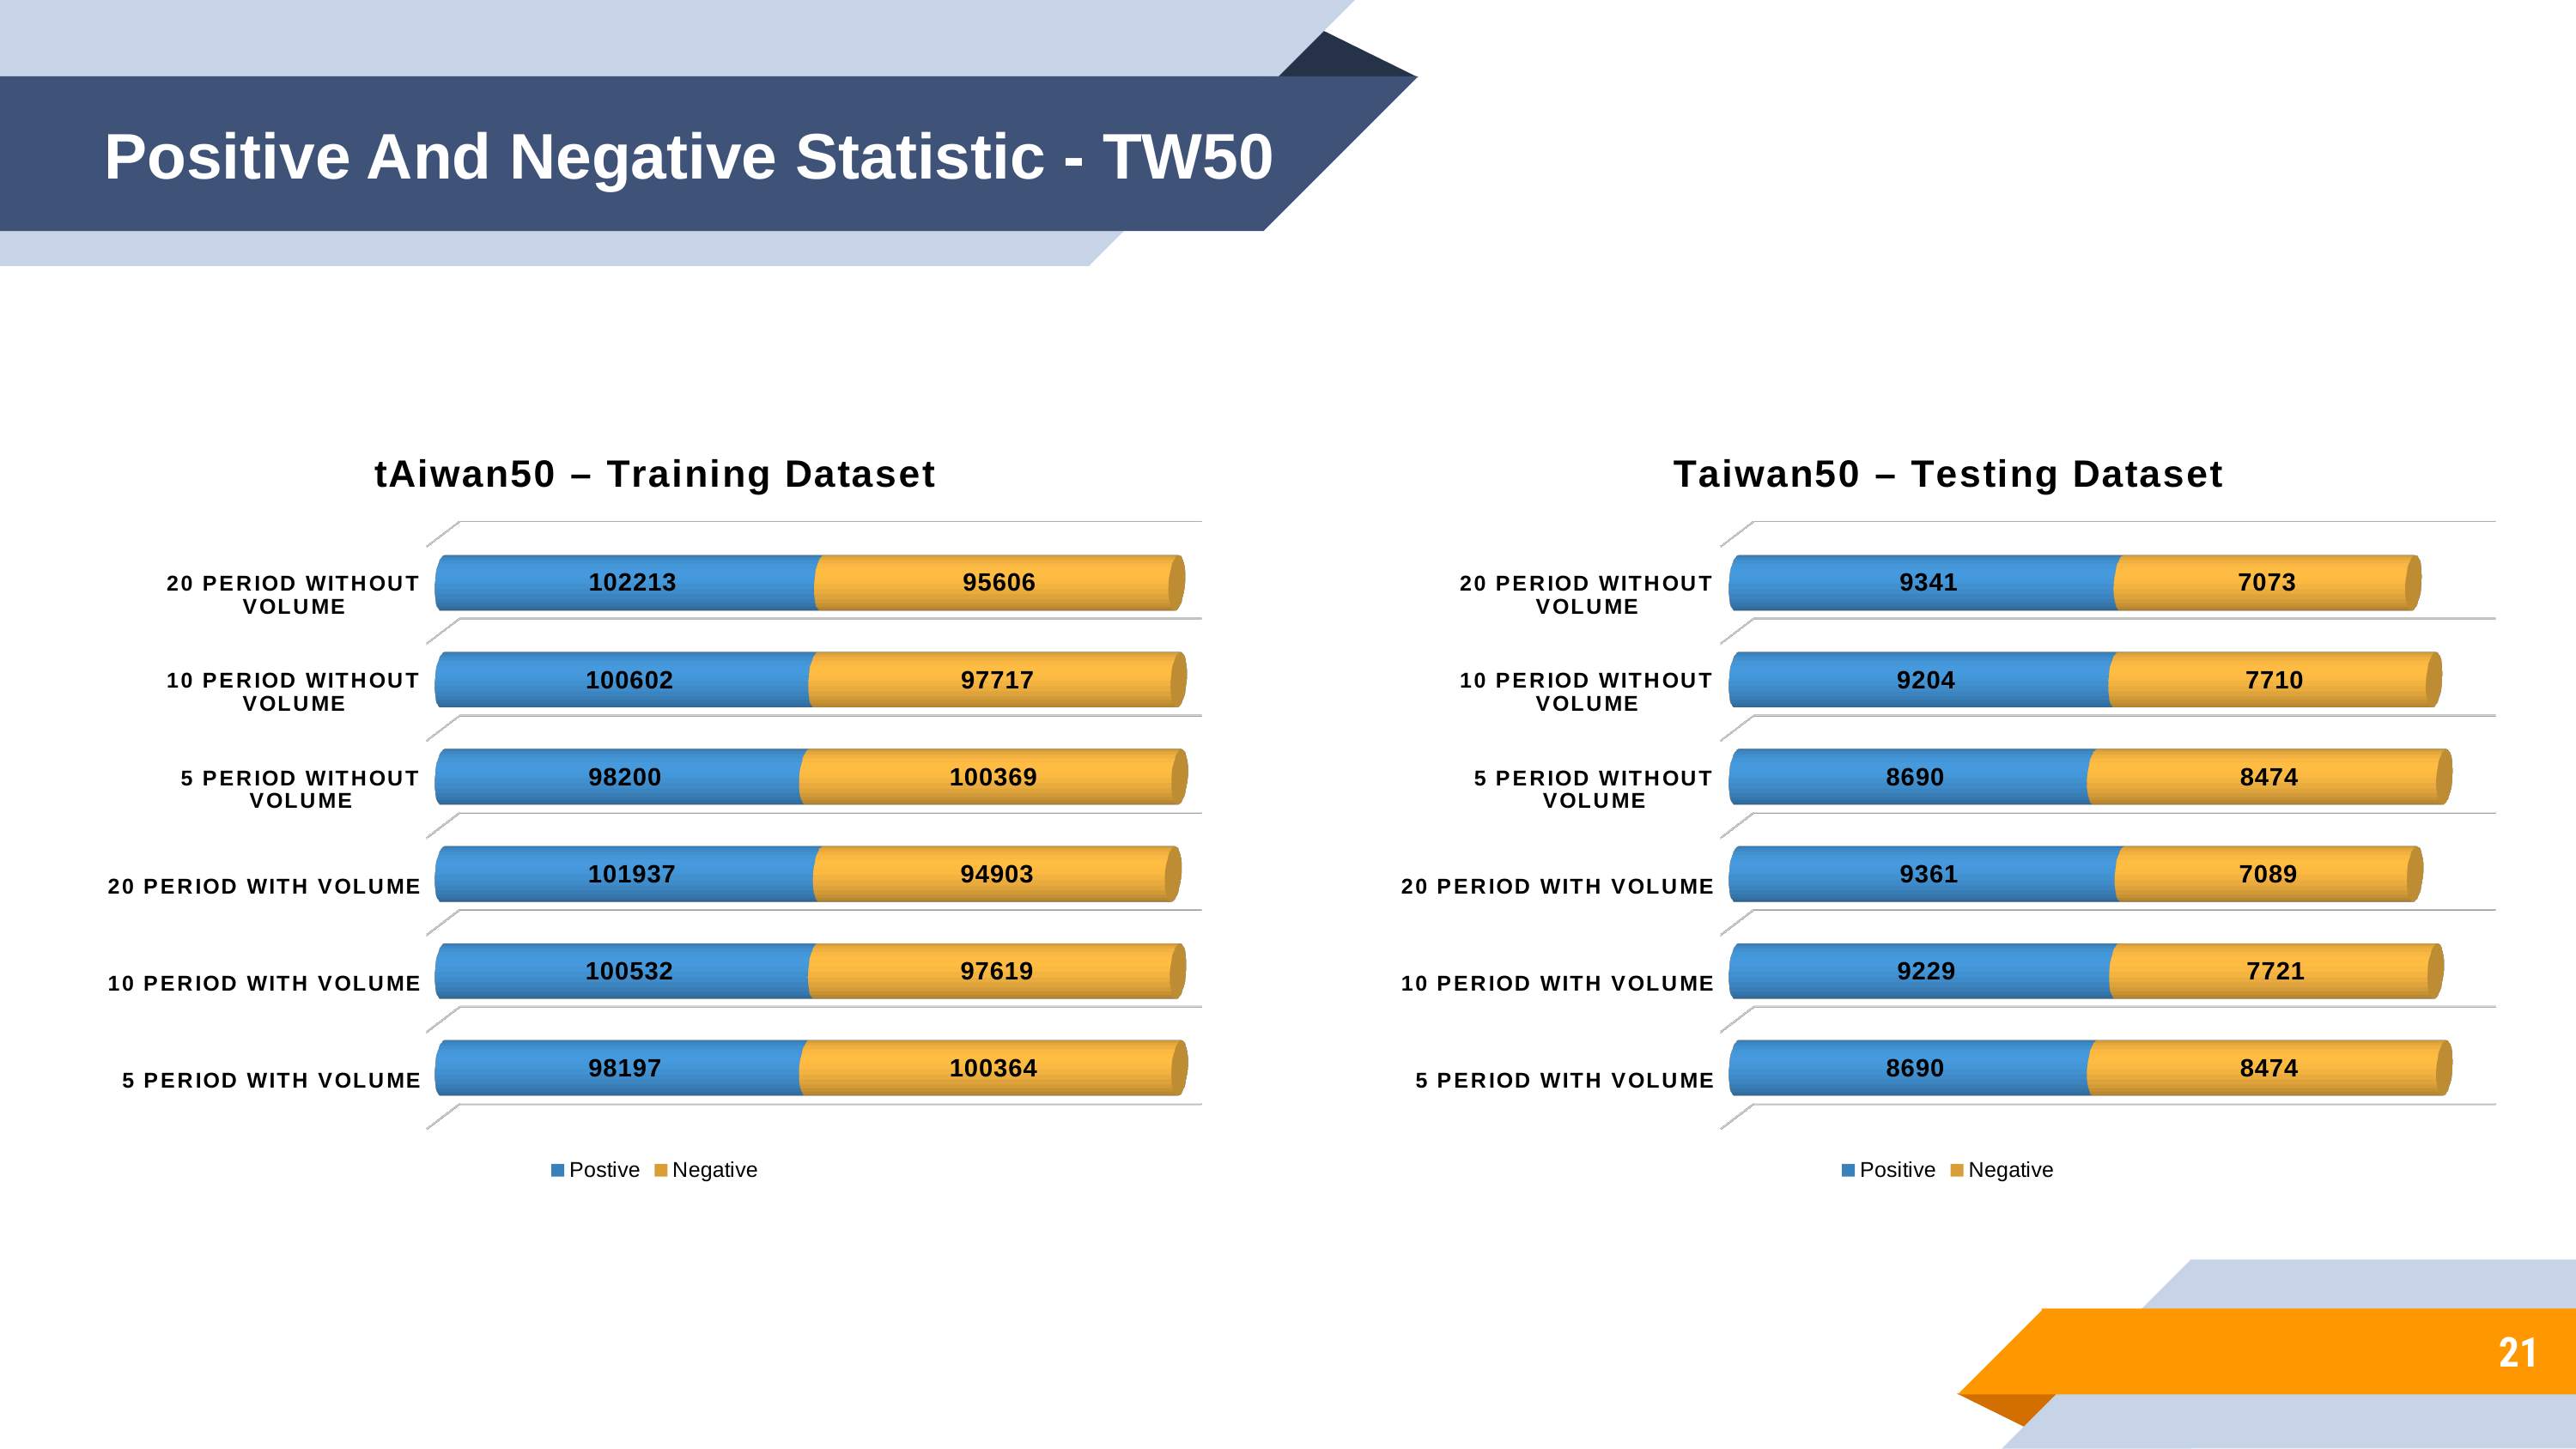

# Positive And Negative Statistic - TW50

[unsupported chart]

[unsupported chart]

21